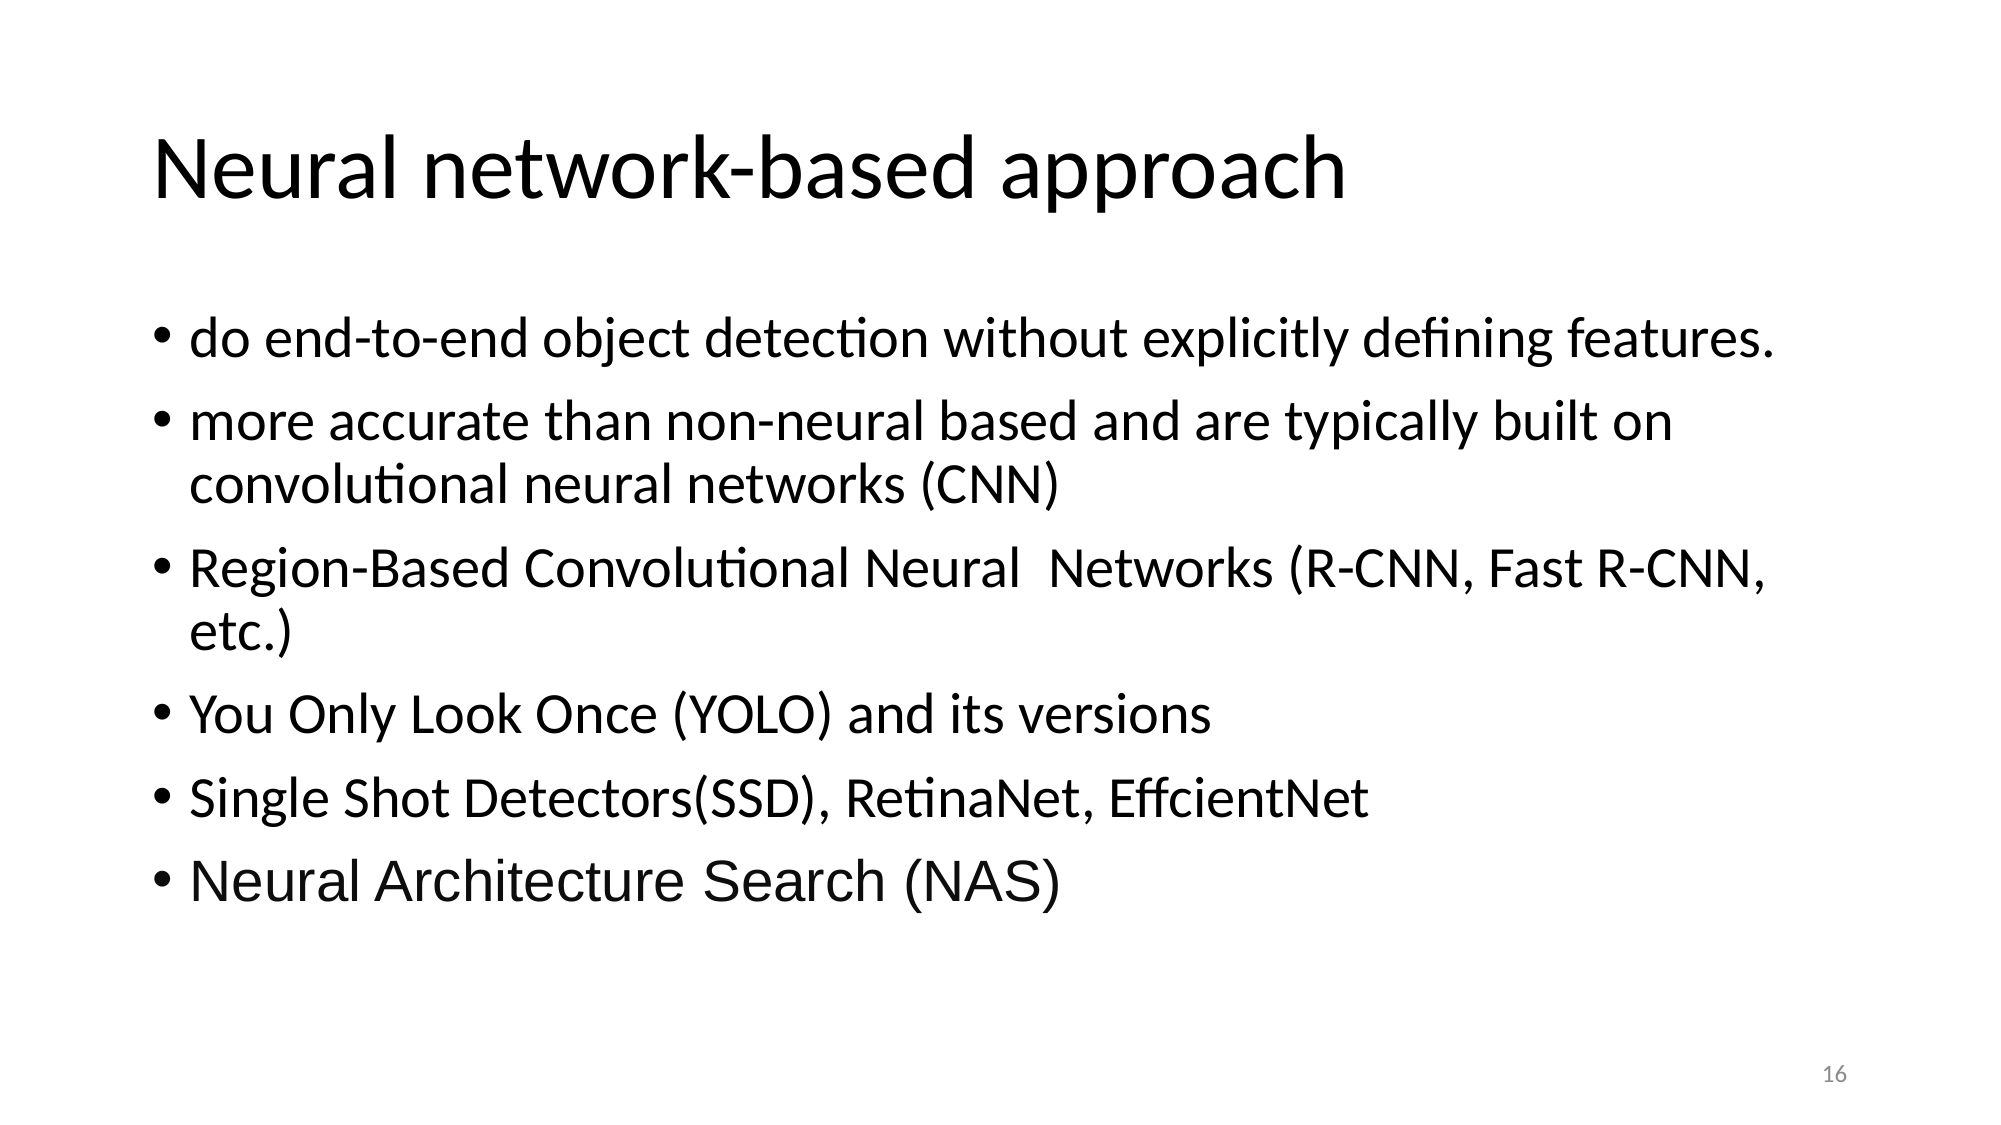

# Neural network-based approach
do end-to-end object detection without explicitly defining features.
more accurate than non-neural based and are typically built on convolutional neural networks (CNN)
Region-Based Convolutional Neural  Networks (R-CNN, Fast R-CNN, etc.)
You Only Look Once (YOLO) and its versions
Single Shot Detectors(SSD), RetinaNet, EffcientNet
Neural Architecture Search (NAS)
16